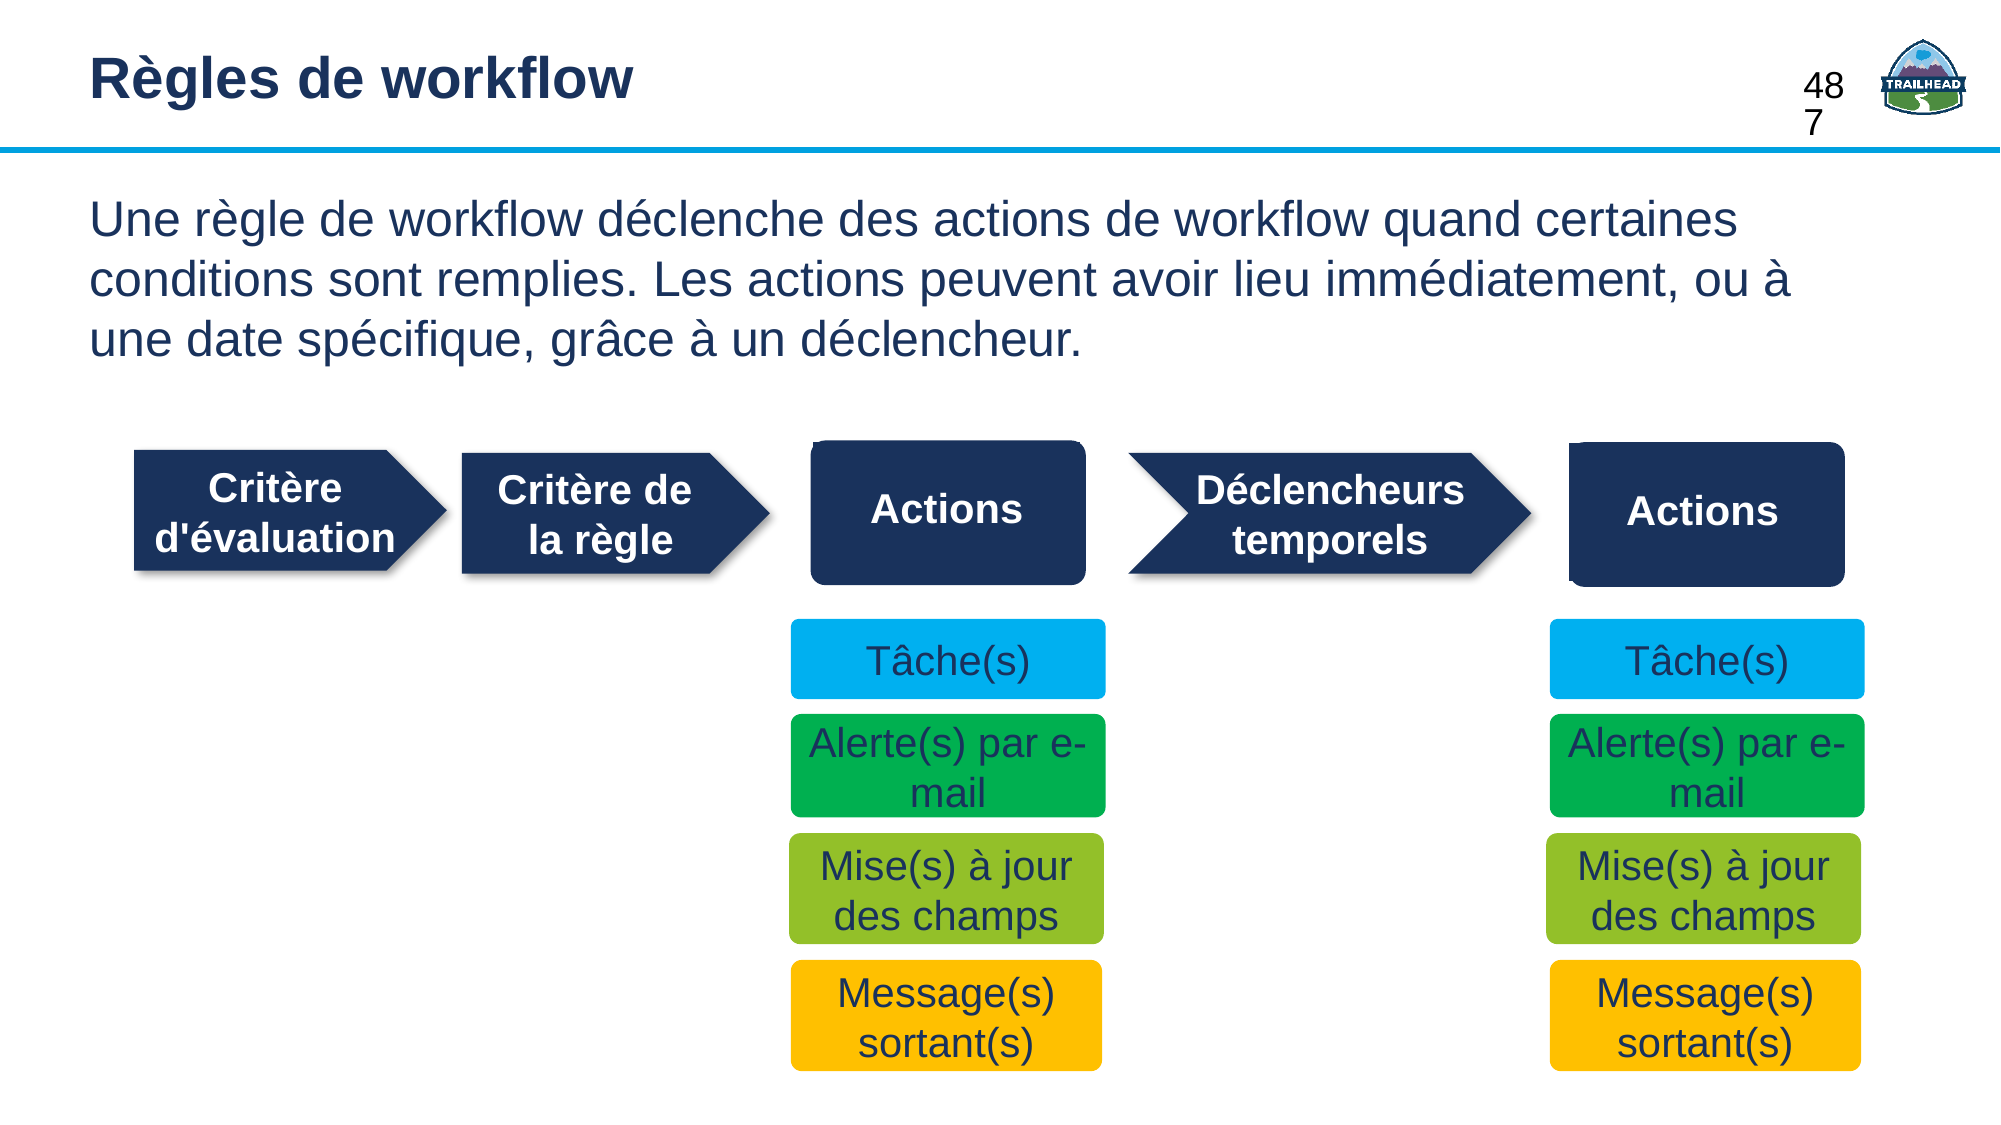

Règles de workflow
487
Une règle de workflow déclenche des actions de workflow quand certaines conditions sont remplies. Les actions peuvent avoir lieu immédiatement, ou à une date spécifique, grâce à un déclencheur.

Actions

Actions
Critère
d'évaluation
Critère de
la règle
Déclencheurs temporels
Tâche(s)
Tâche(s)
Alerte(s) par e-mail
Alerte(s) par e-mail
Mise(s) à jour des champs
Mise(s) à jour des champs
Message(s) sortant(s)
Message(s) sortant(s)